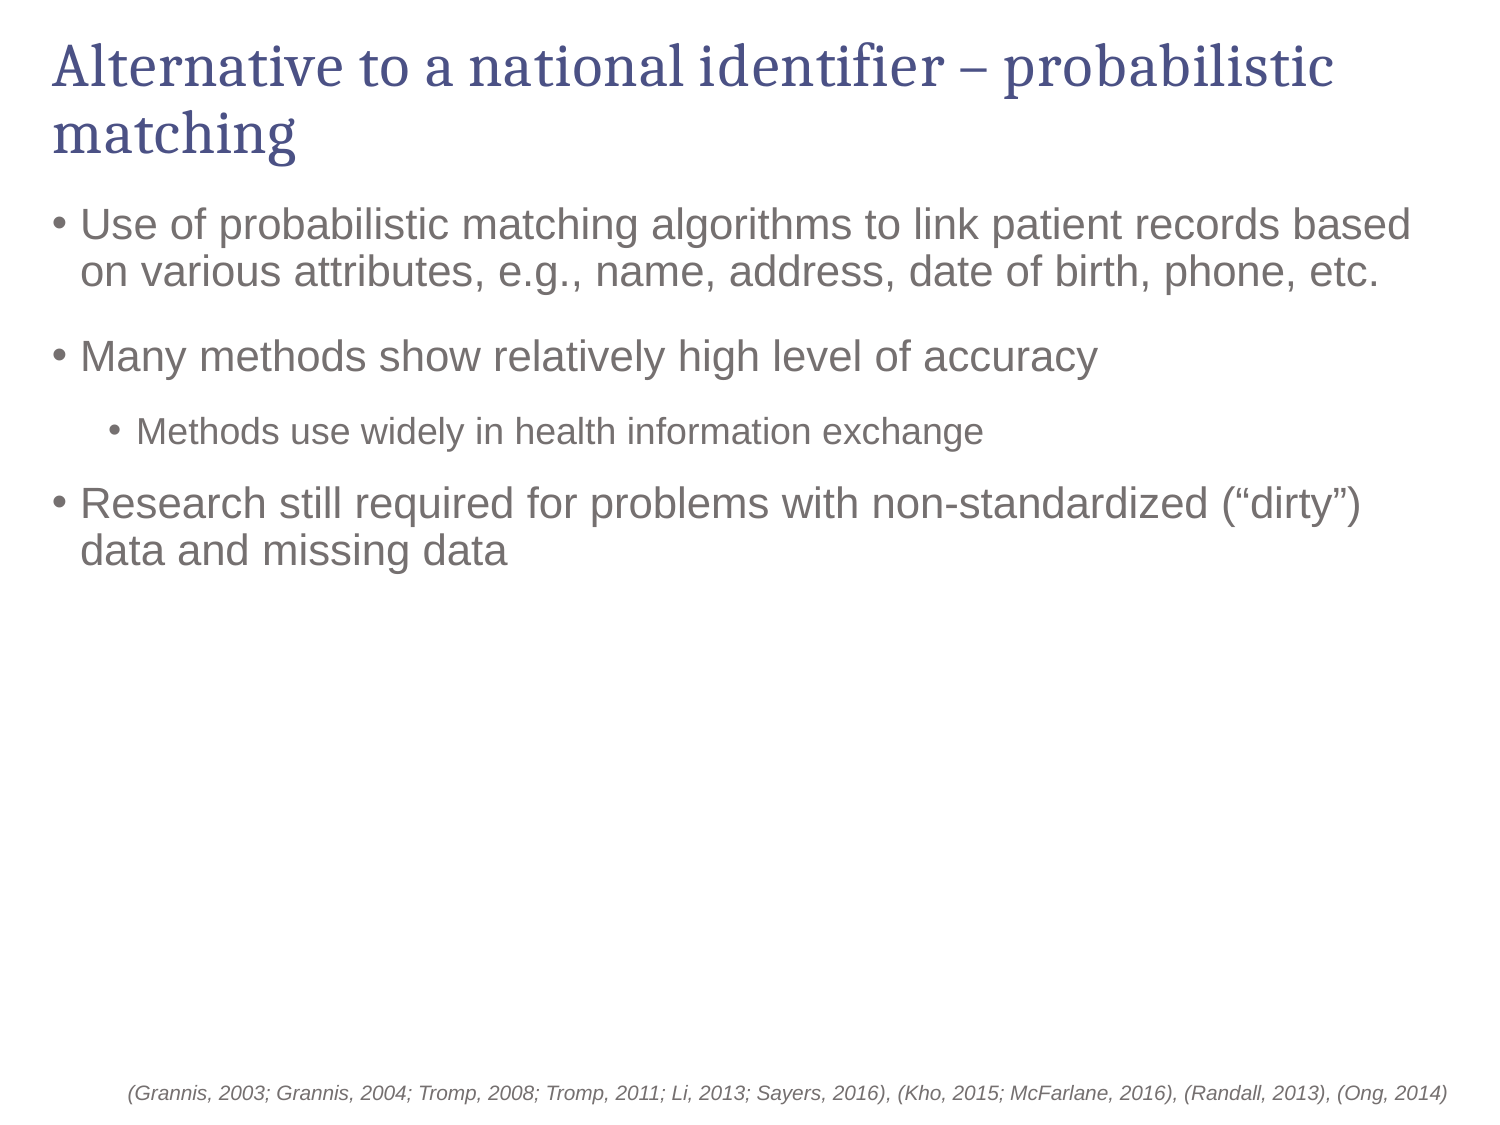

# Alternative to a national identifier – probabilistic matching
Use of probabilistic matching algorithms to link patient records based on various attributes, e.g., name, address, date of birth, phone, etc.
Many methods show relatively high level of accuracy
Methods use widely in health information exchange
Research still required for problems with non-standardized (“dirty”) data and missing data
(Grannis, 2003; Grannis, 2004; Tromp, 2008; Tromp, 2011; Li, 2013; Sayers, 2016), (Kho, 2015; McFarlane, 2016), (Randall, 2013), (Ong, 2014)